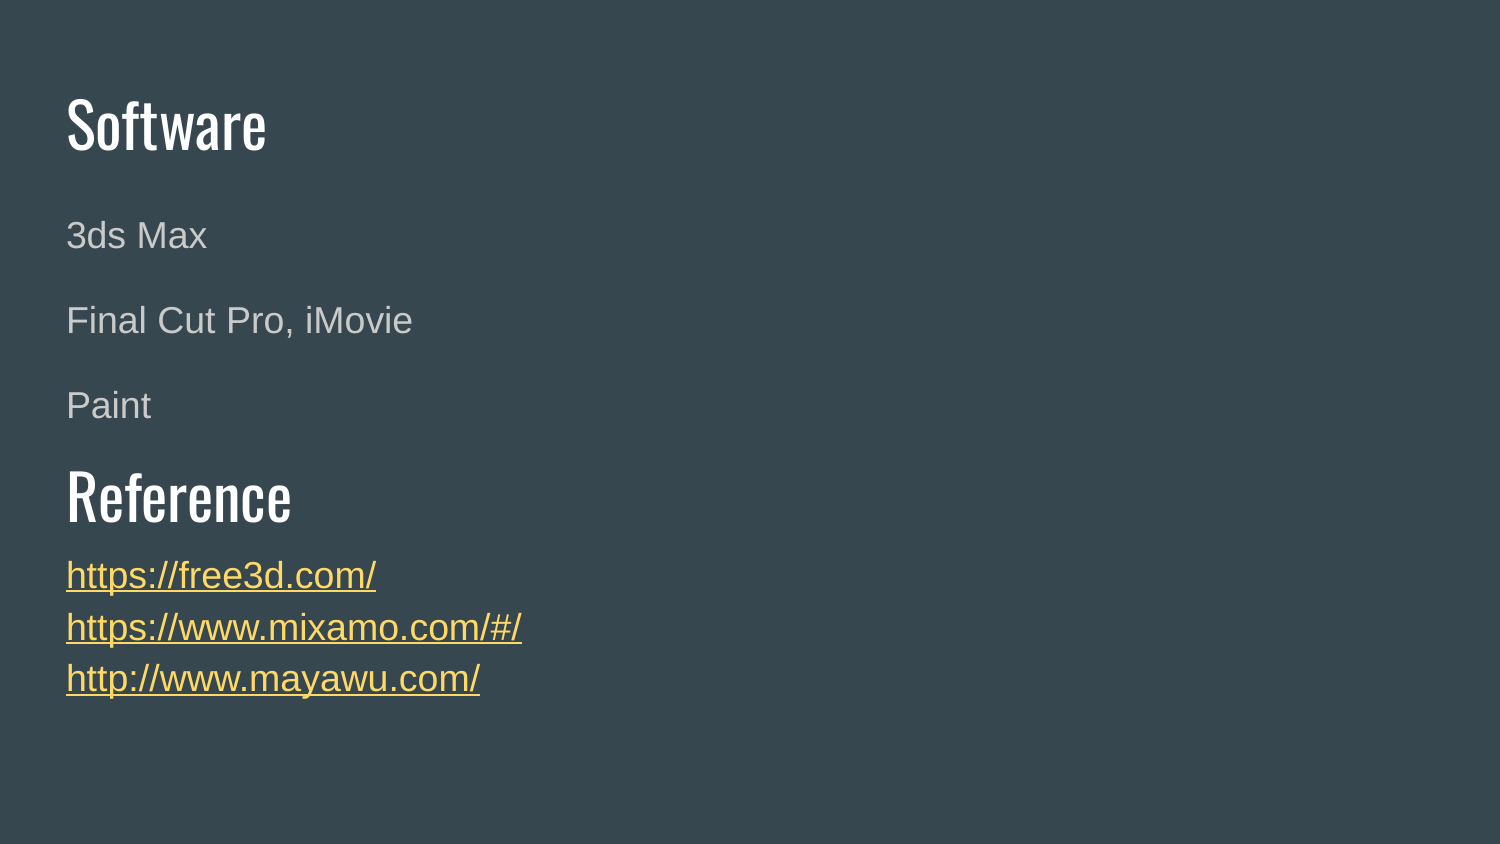

# Software
3ds Max
Final Cut Pro, iMovie
Paint

https://free3d.com/
https://www.mixamo.com/#/
http://www.mayawu.com/

Reference